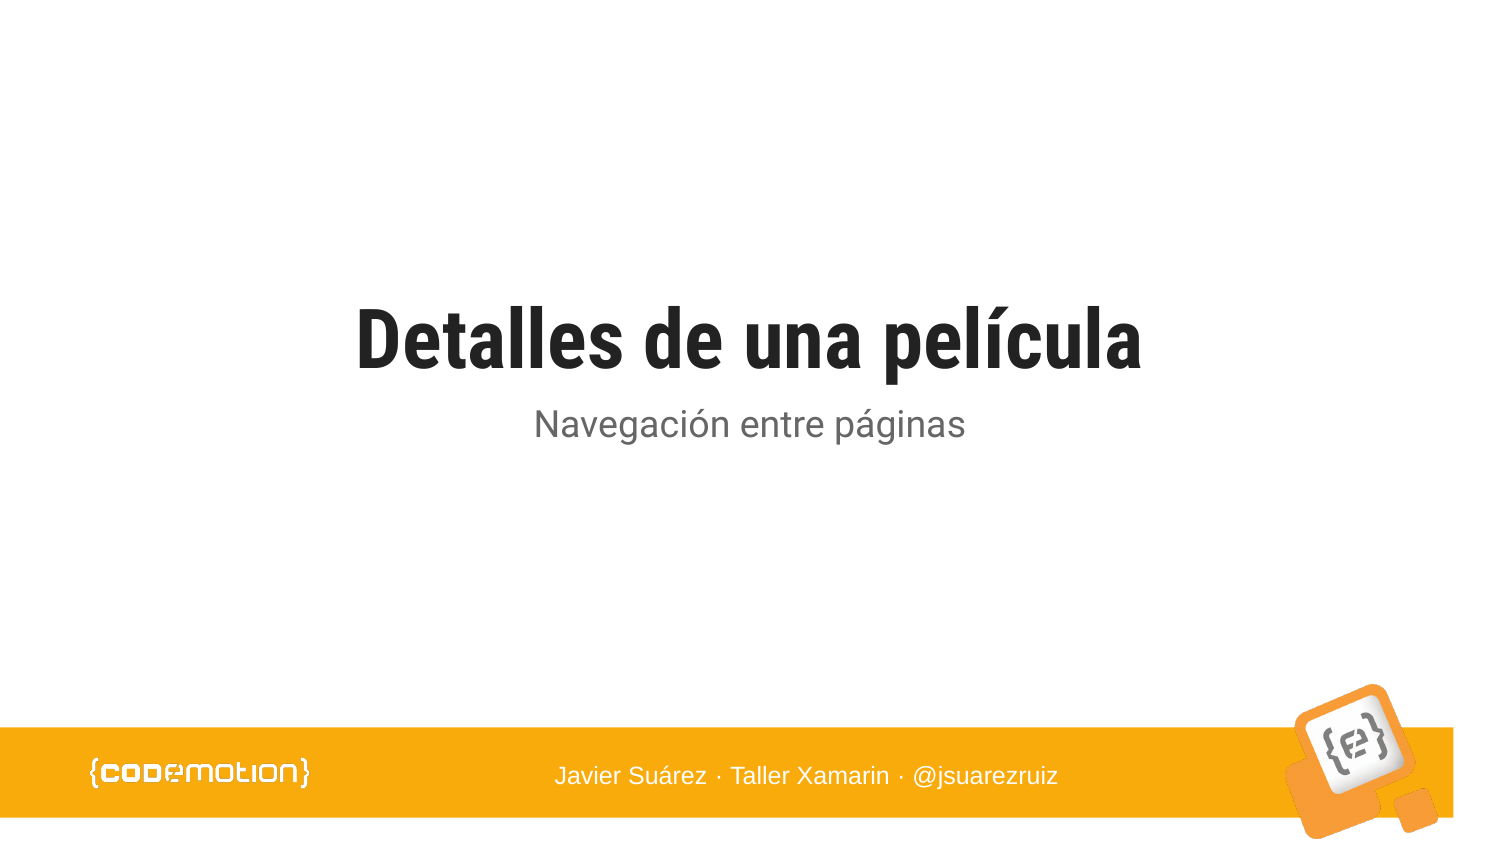

# Detalles de una película
Navegación entre páginas